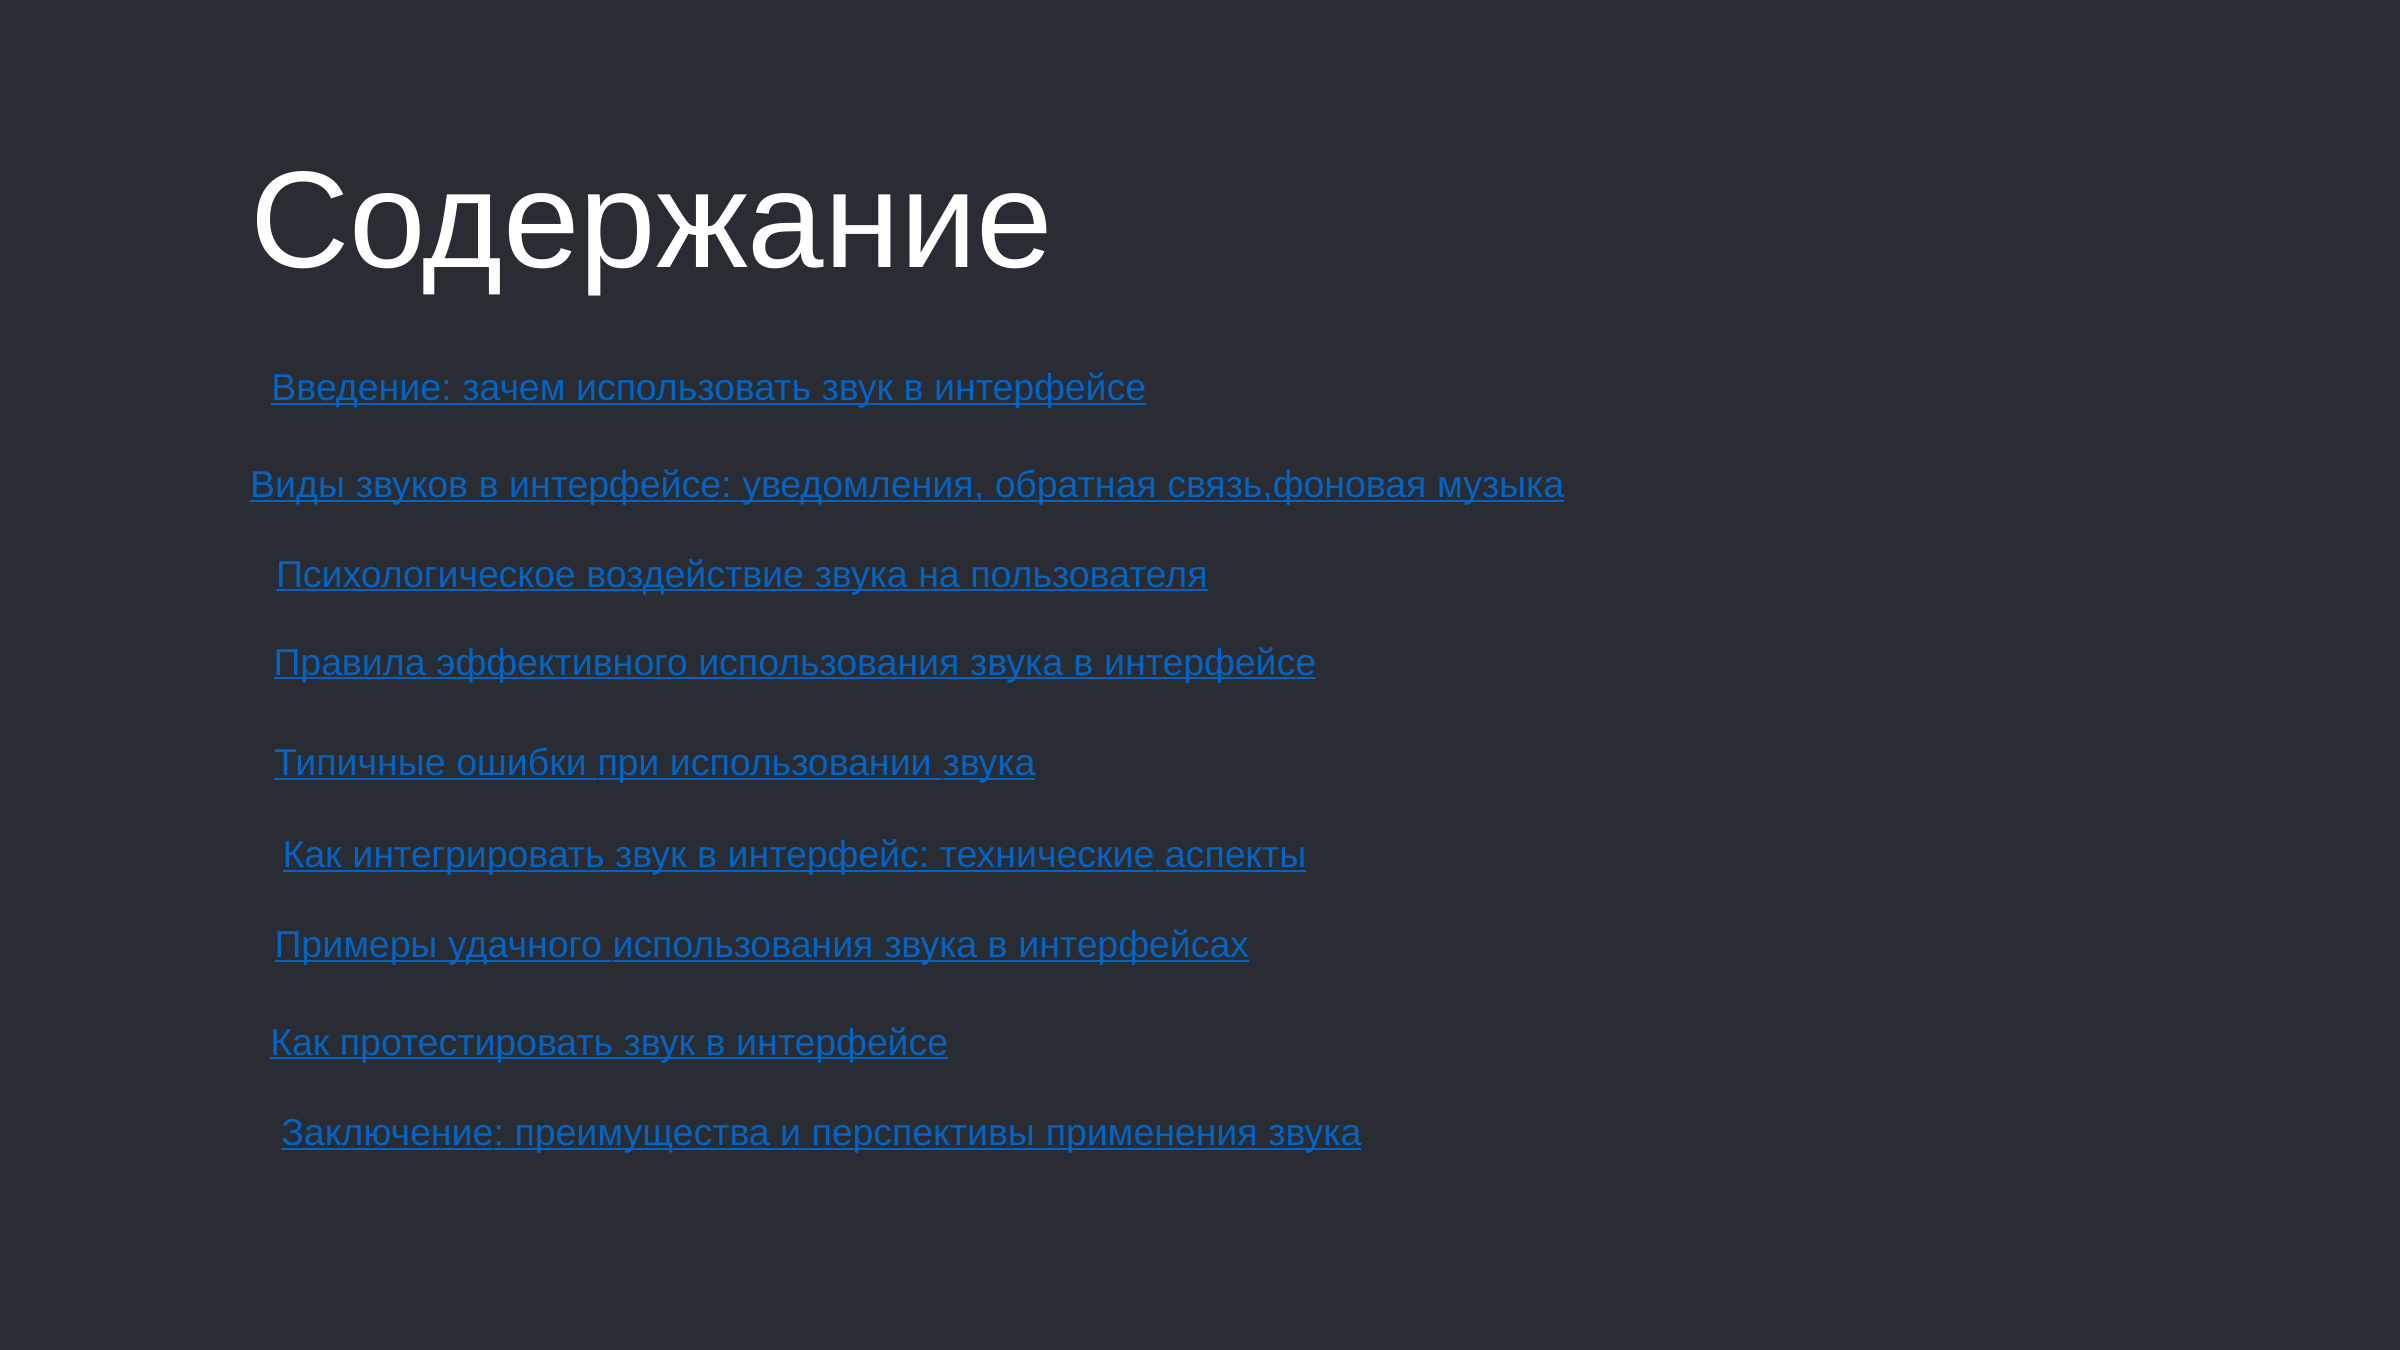

Содержание
Введение: зачем использовать звук в интерфейсе
Виды звуков в интерфейсе: уведомления, обратная связь,фоновая музыка
Психологическое воздействие звука на пользователя
Правила эффективного использования звука в интерфейсе
Типичные ошибки при использовании звука
Как интегрировать звук в интерфейс: технические аспекты
Примеры удачного использования звука в интерфейсах
Как протестировать звук в интерфейсе
Заключение: преимущества и перспективы применения звука